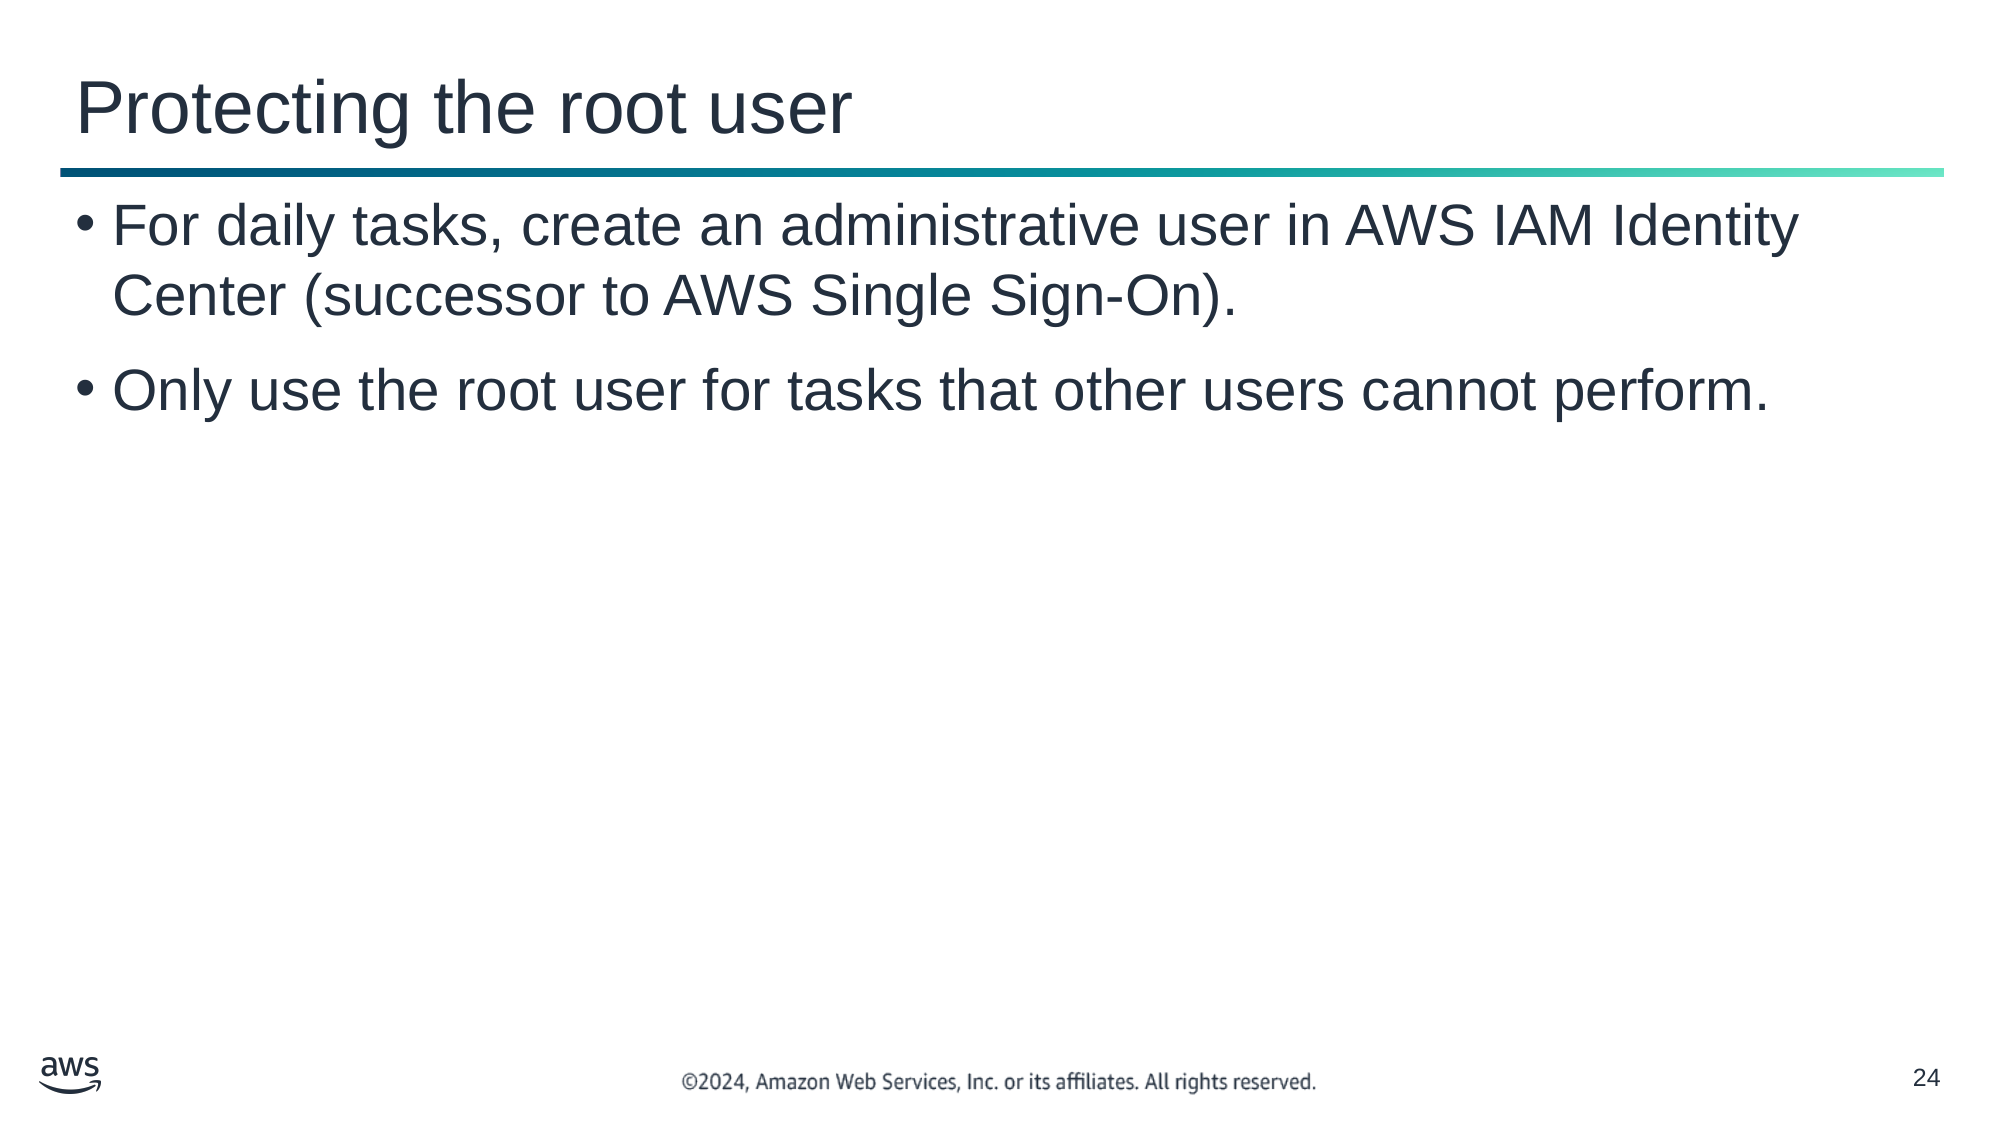

# Protecting the root user
For daily tasks, create an administrative user in AWS IAM Identity Center (successor to AWS Single Sign-On).
Only use the root user for tasks that other users cannot perform.
24